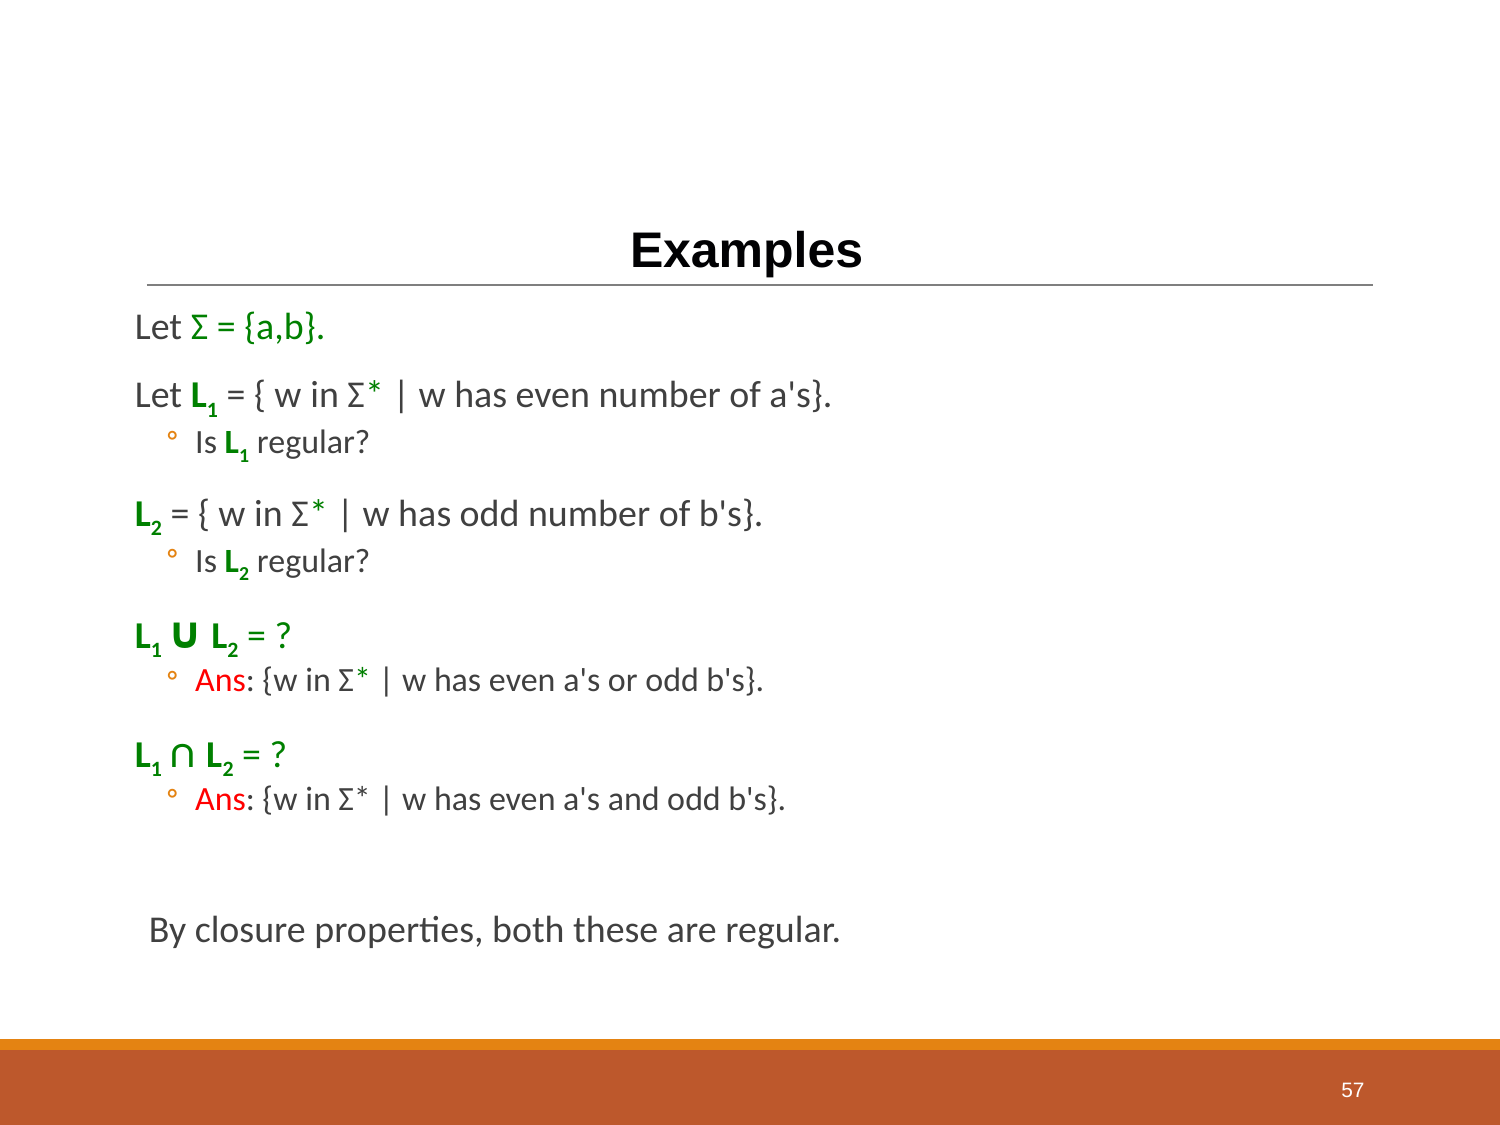

# Examples
Let Σ = {a,b}.
Let L1 = { w in Σ* | w has even number of a's}.
Is L1 regular?
L2 = { w in Σ* | w has odd number of b's}.
Is L2 regular?
L1 ∪ L2 = ?
Ans: {w in Σ* | w has even a's or odd b's}.
L1 ∩ L2 = ?
Ans: {w in Σ* | w has even a's and odd b's}.

By closure properties, both these are regular.
57